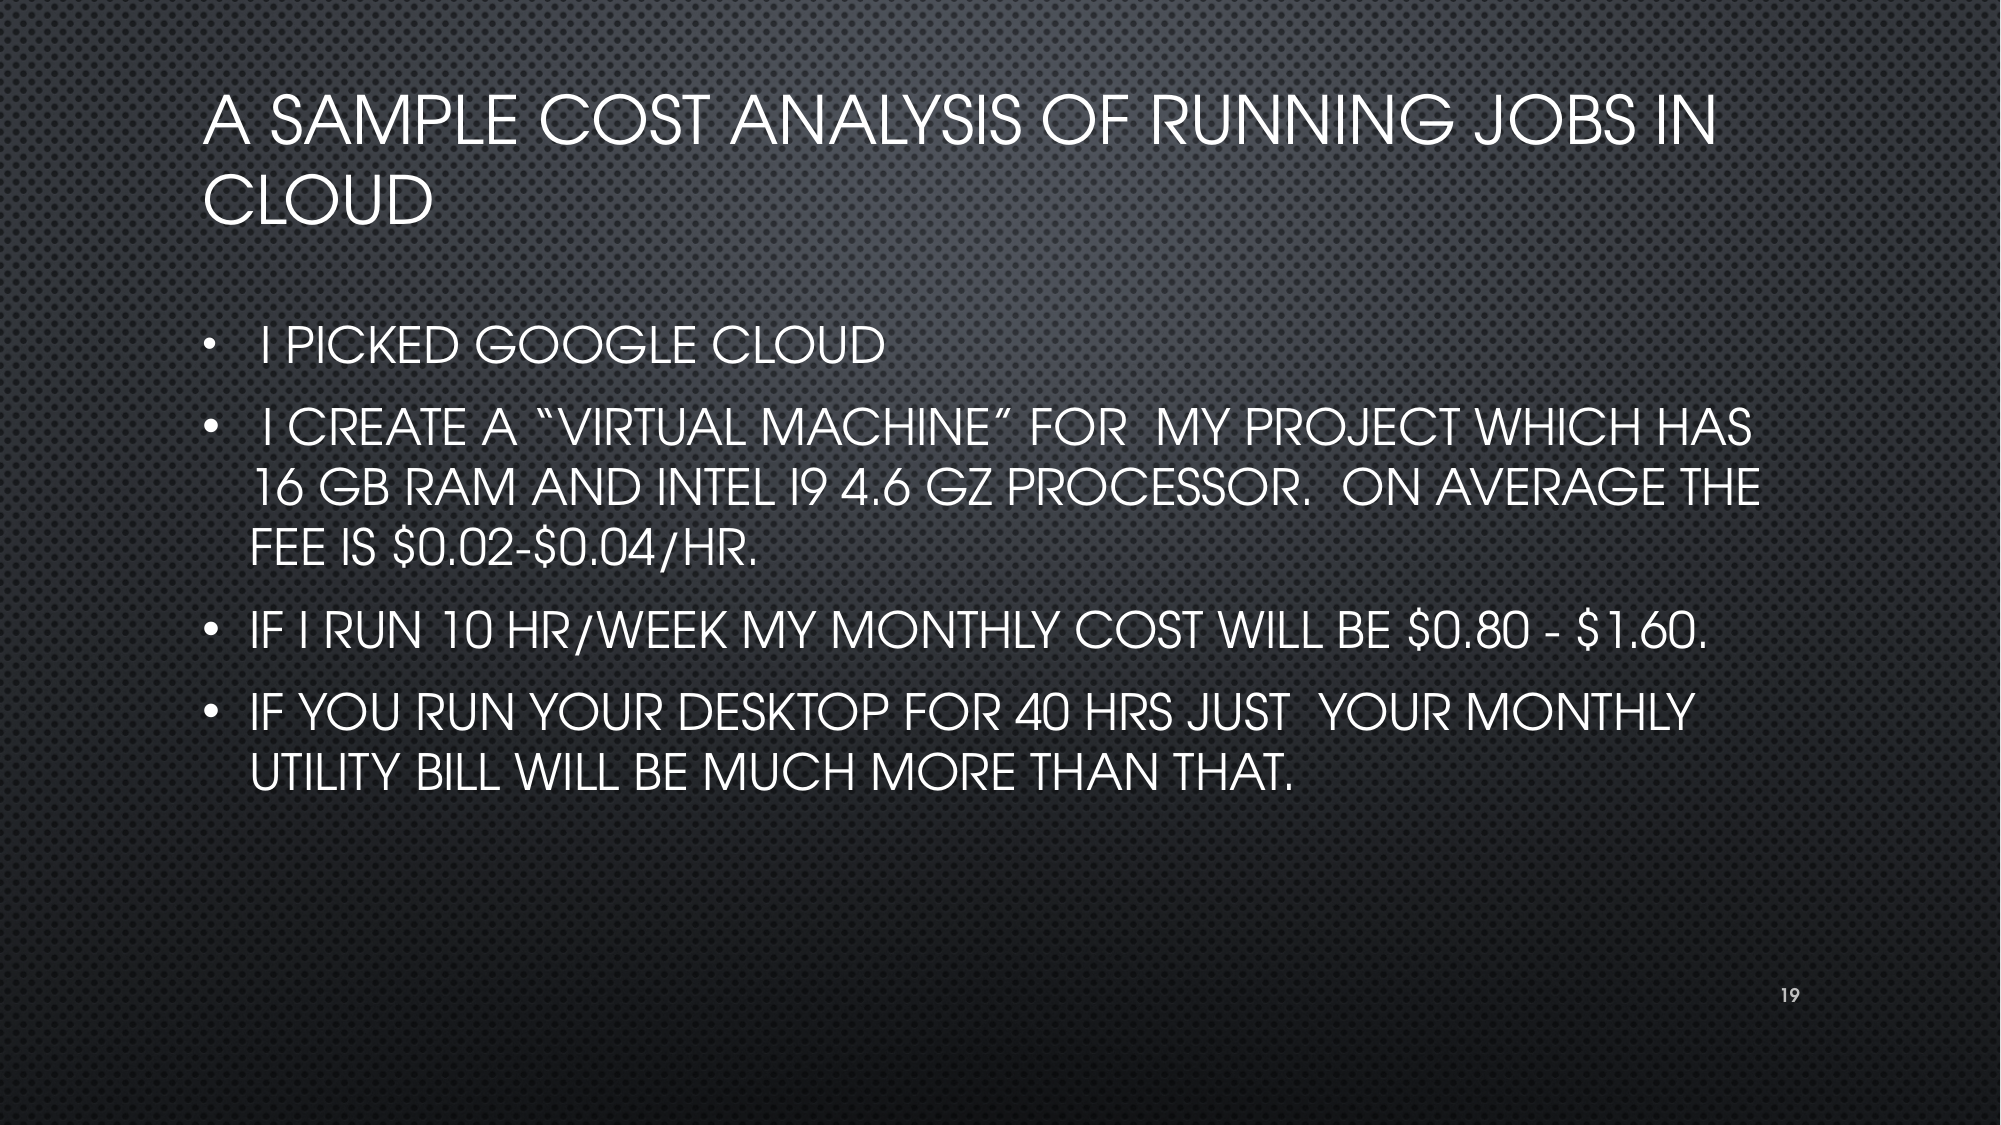

# A sample cost analysis of running jobs in cloud
 I picked google cloud
 I create a “virtual machine” for  my project which has 16 gb ram and intel i9 4.6 gz processor.  On average the fee is $0.02-$0.04/hr.
If I run 10 hr/week my monthly cost will be $0.80 - $1.60.
If you run your desktop for 40 hrs just  your monthly utility bill will be much more than that.

19